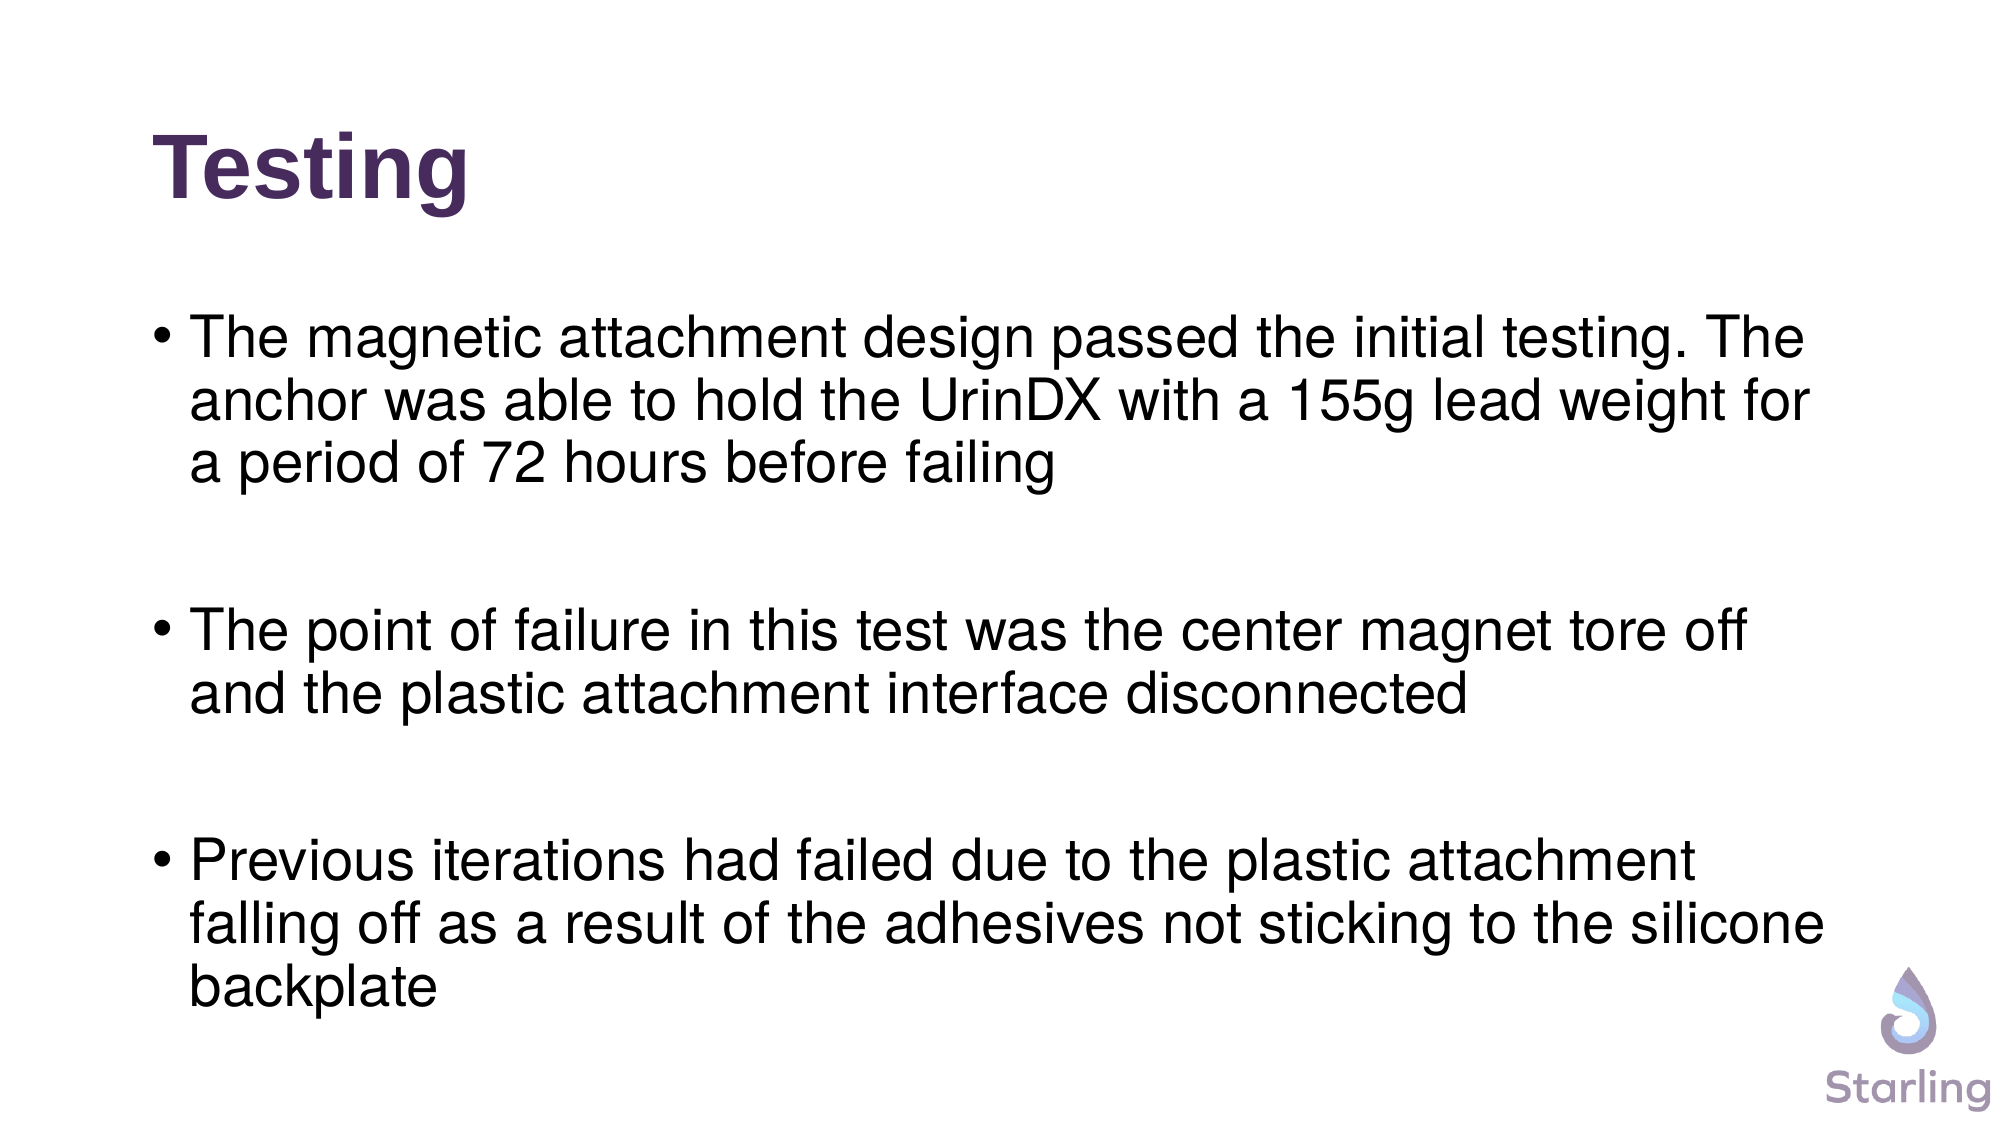

# Testing
The magnetic attachment design passed the initial testing. The anchor was able to hold the UrinDX with a 155g lead weight for a period of 72 hours before failing

The point of failure in this test was the center magnet tore off and the plastic attachment interface disconnected

Previous iterations had failed due to the plastic attachment falling off as a result of the adhesives not sticking to the silicone backplate